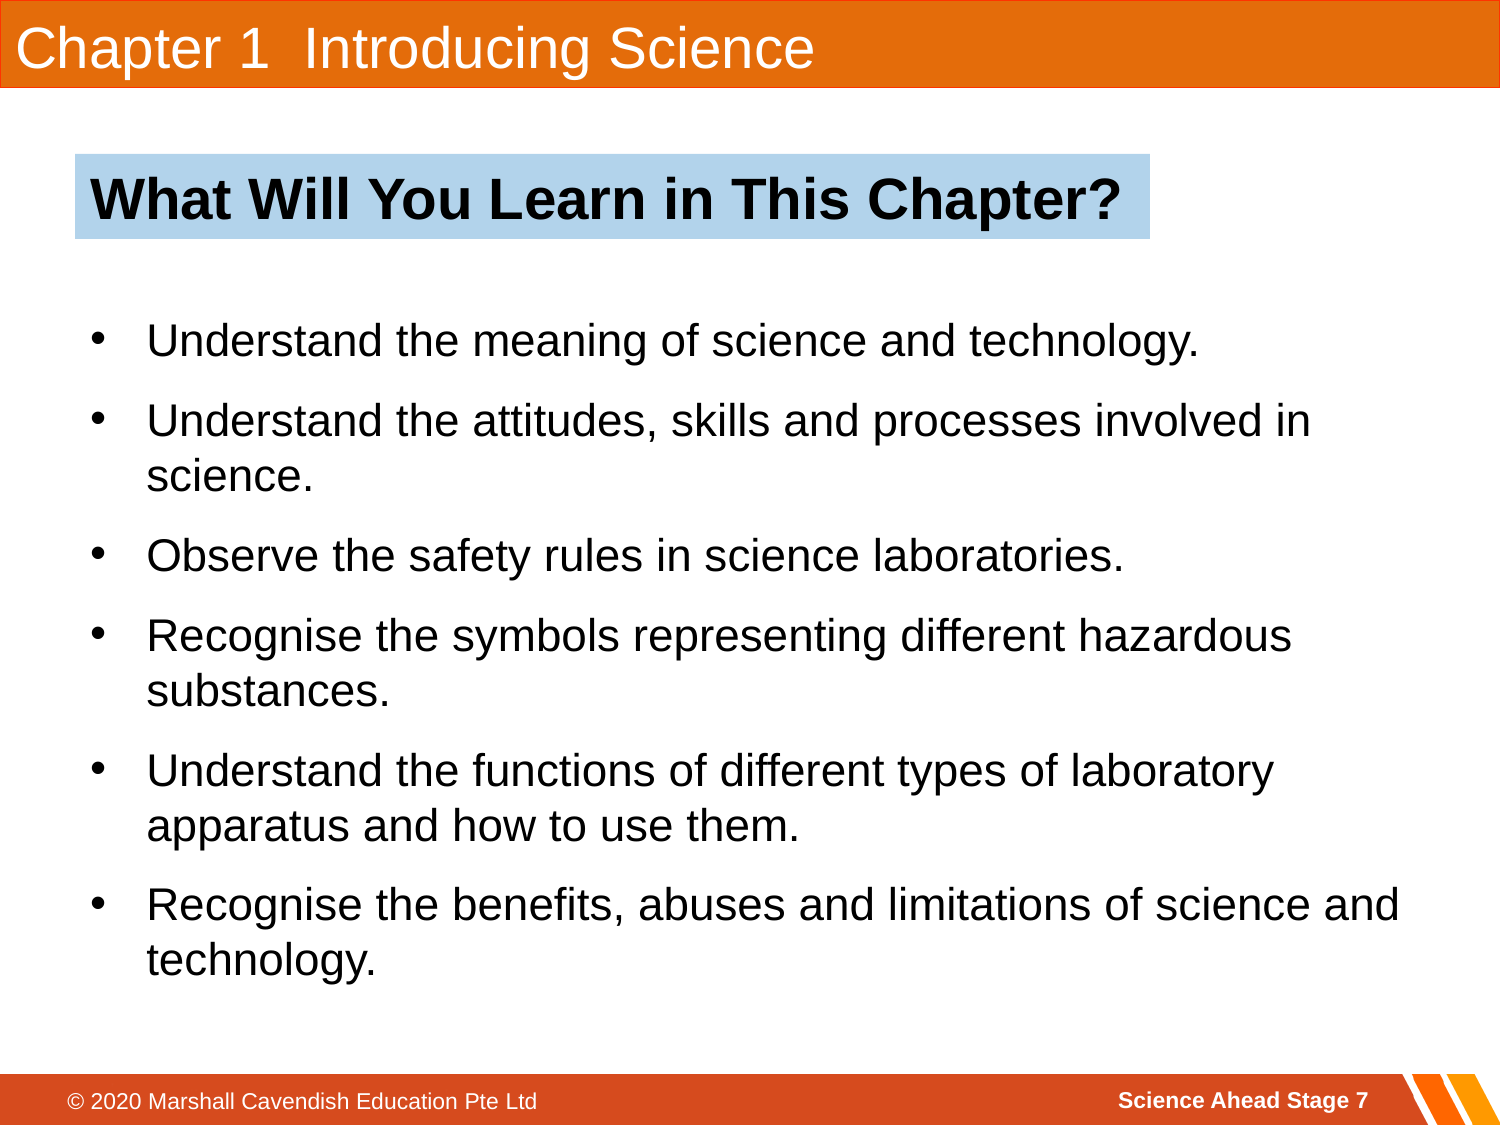

# Chapter 1  Introducing Science
What Will You Learn in This Chapter?
Understand the meaning of science and technology.
Understand the attitudes, skills and processes involved in science.
Observe the safety rules in science laboratories.
Recognise the symbols representing different hazardous substances.
Understand the functions of different types of laboratory apparatus and how to use them.
Recognise the benefits, abuses and limitations of science and technology.

Science Ahead Stage 7